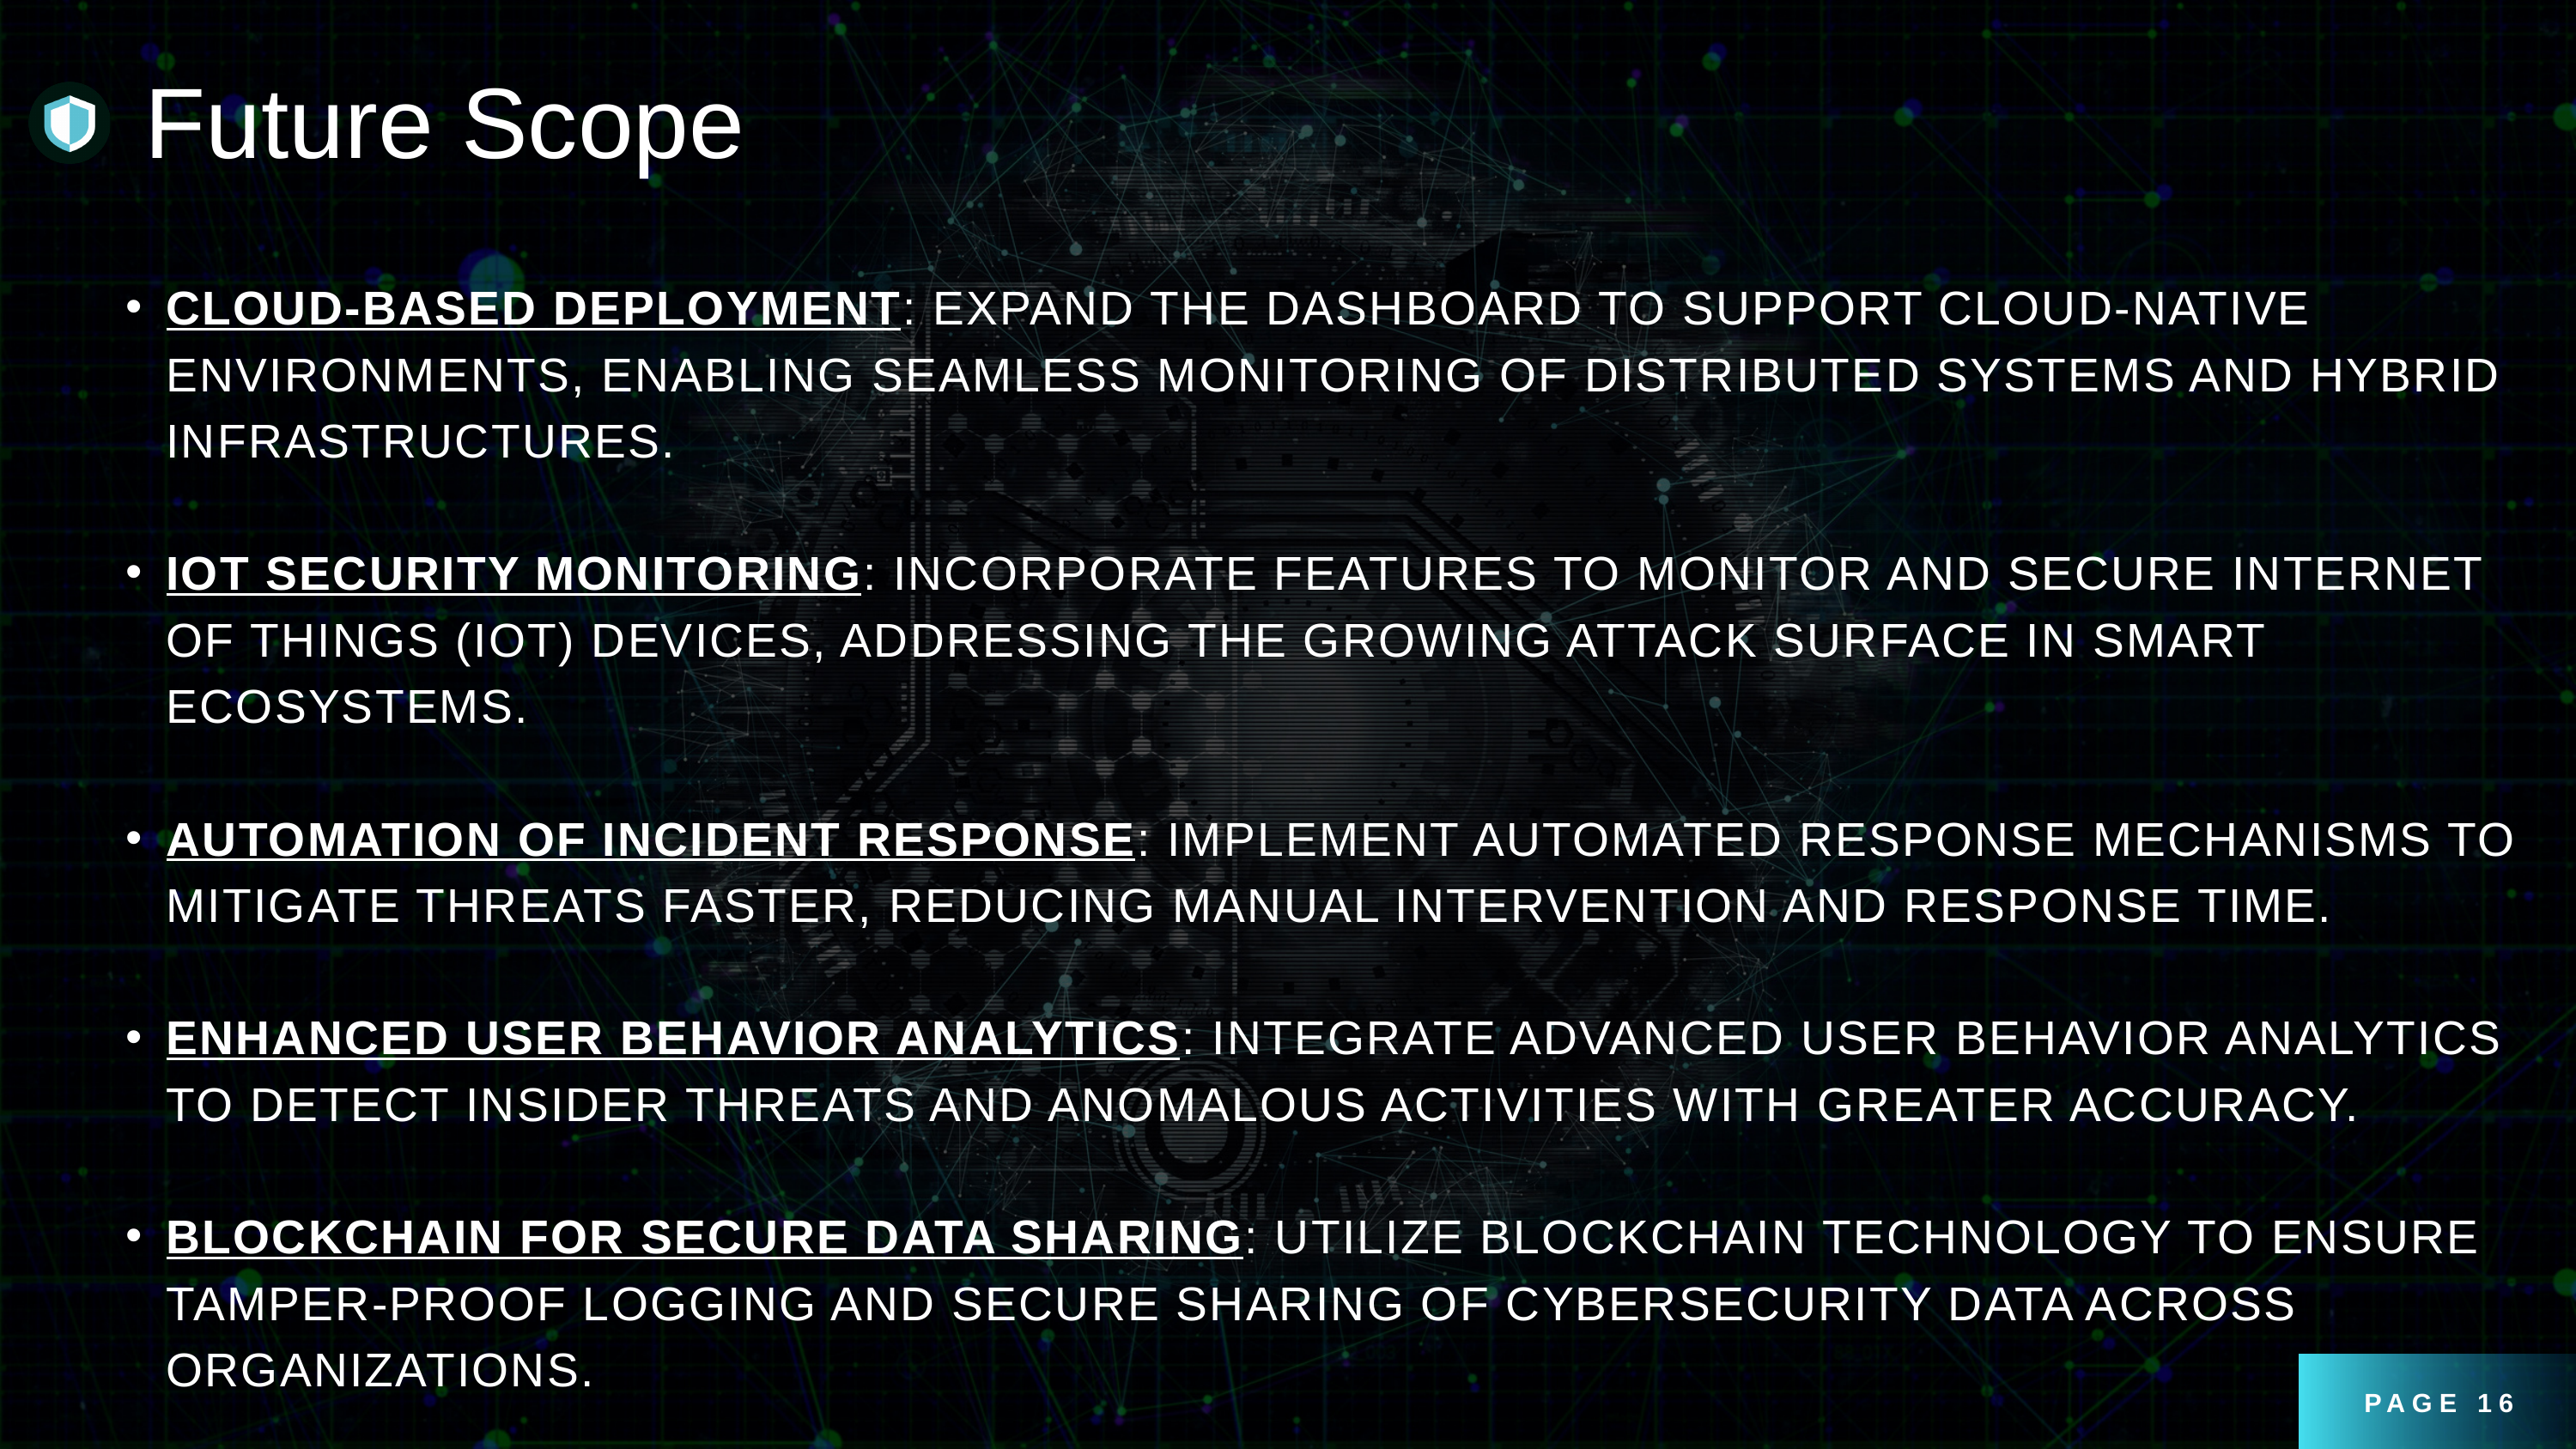

Future Scope

CLOUD-BASED DEPLOYMENT: EXPAND THE DASHBOARD TO SUPPORT CLOUD-NATIVE ENVIRONMENTS, ENABLING SEAMLESS MONITORING OF DISTRIBUTED SYSTEMS AND HYBRID INFRASTRUCTURES.

IOT SECURITY MONITORING: INCORPORATE FEATURES TO MONITOR AND SECURE INTERNET OF THINGS (IOT) DEVICES, ADDRESSING THE GROWING ATTACK SURFACE IN SMART ECOSYSTEMS.

AUTOMATION OF INCIDENT RESPONSE: IMPLEMENT AUTOMATED RESPONSE MECHANISMS TO MITIGATE THREATS FASTER, REDUCING MANUAL INTERVENTION AND RESPONSE TIME.

ENHANCED USER BEHAVIOR ANALYTICS: INTEGRATE ADVANCED USER BEHAVIOR ANALYTICS TO DETECT INSIDER THREATS AND ANOMALOUS ACTIVITIES WITH GREATER ACCURACY.

BLOCKCHAIN FOR SECURE DATA SHARING: UTILIZE BLOCKCHAIN TECHNOLOGY TO ENSURE TAMPER-PROOF LOGGING AND SECURE SHARING OF CYBERSECURITY DATA ACROSS ORGANIZATIONS.

PAGE 16